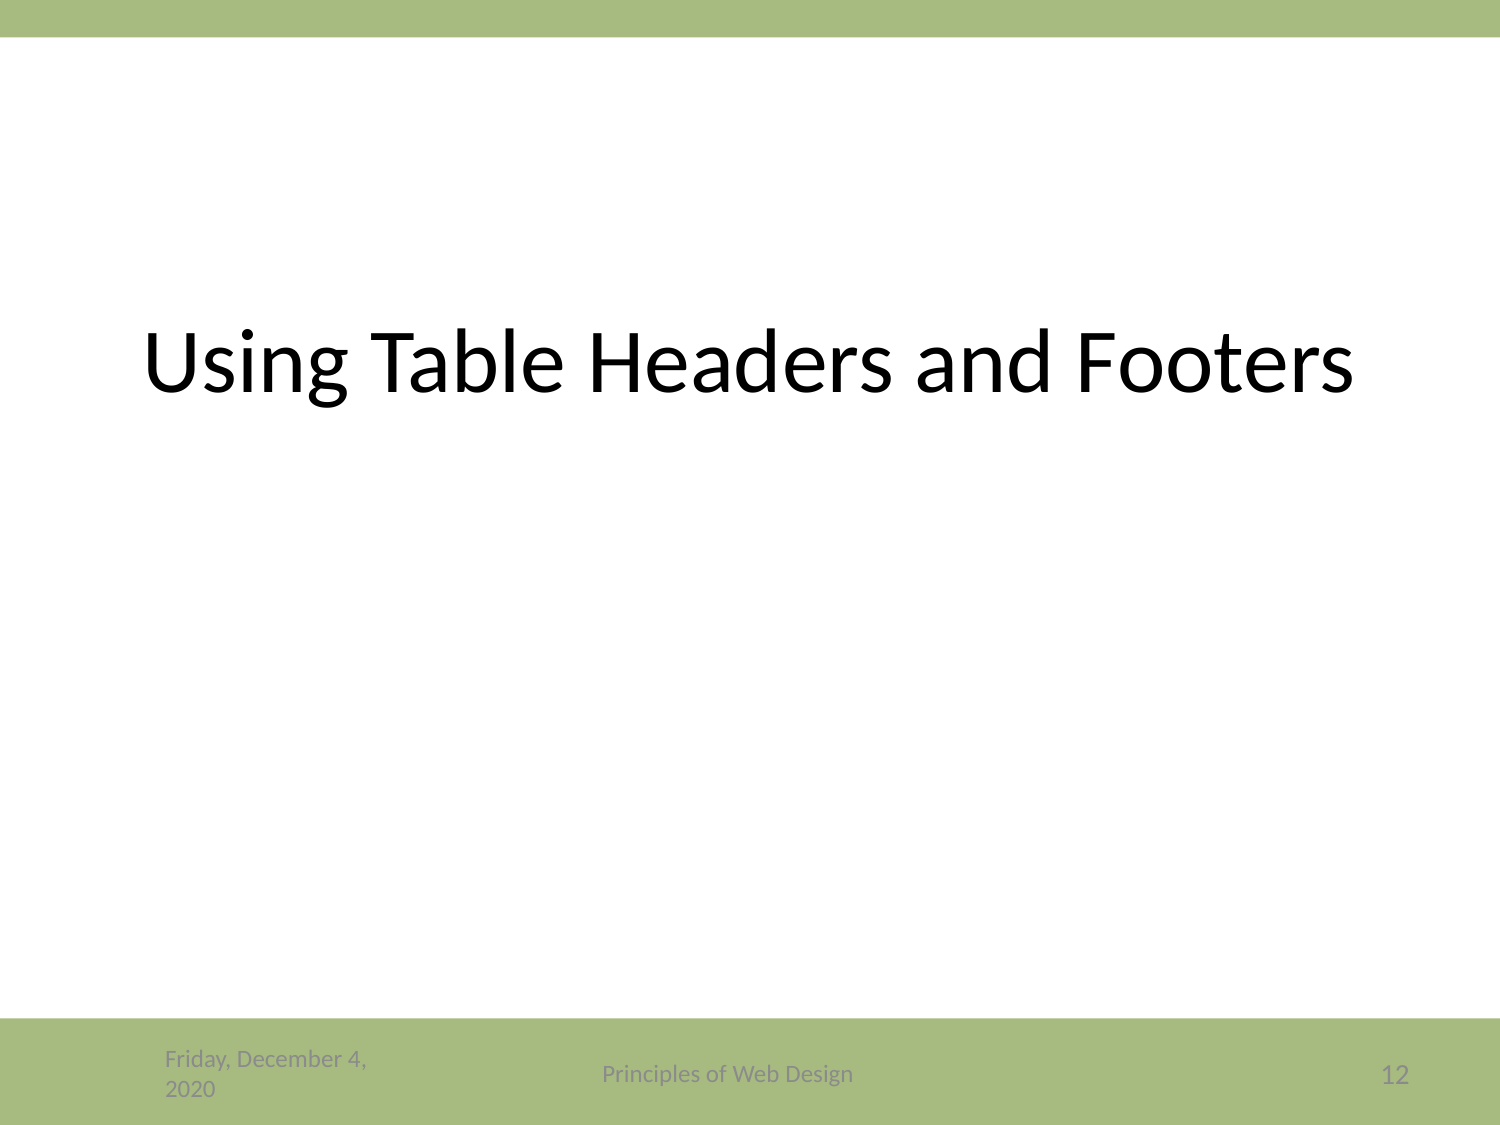

# Using Table Headers and Footers
Friday, December 4, 2020
Principles of Web Design
12